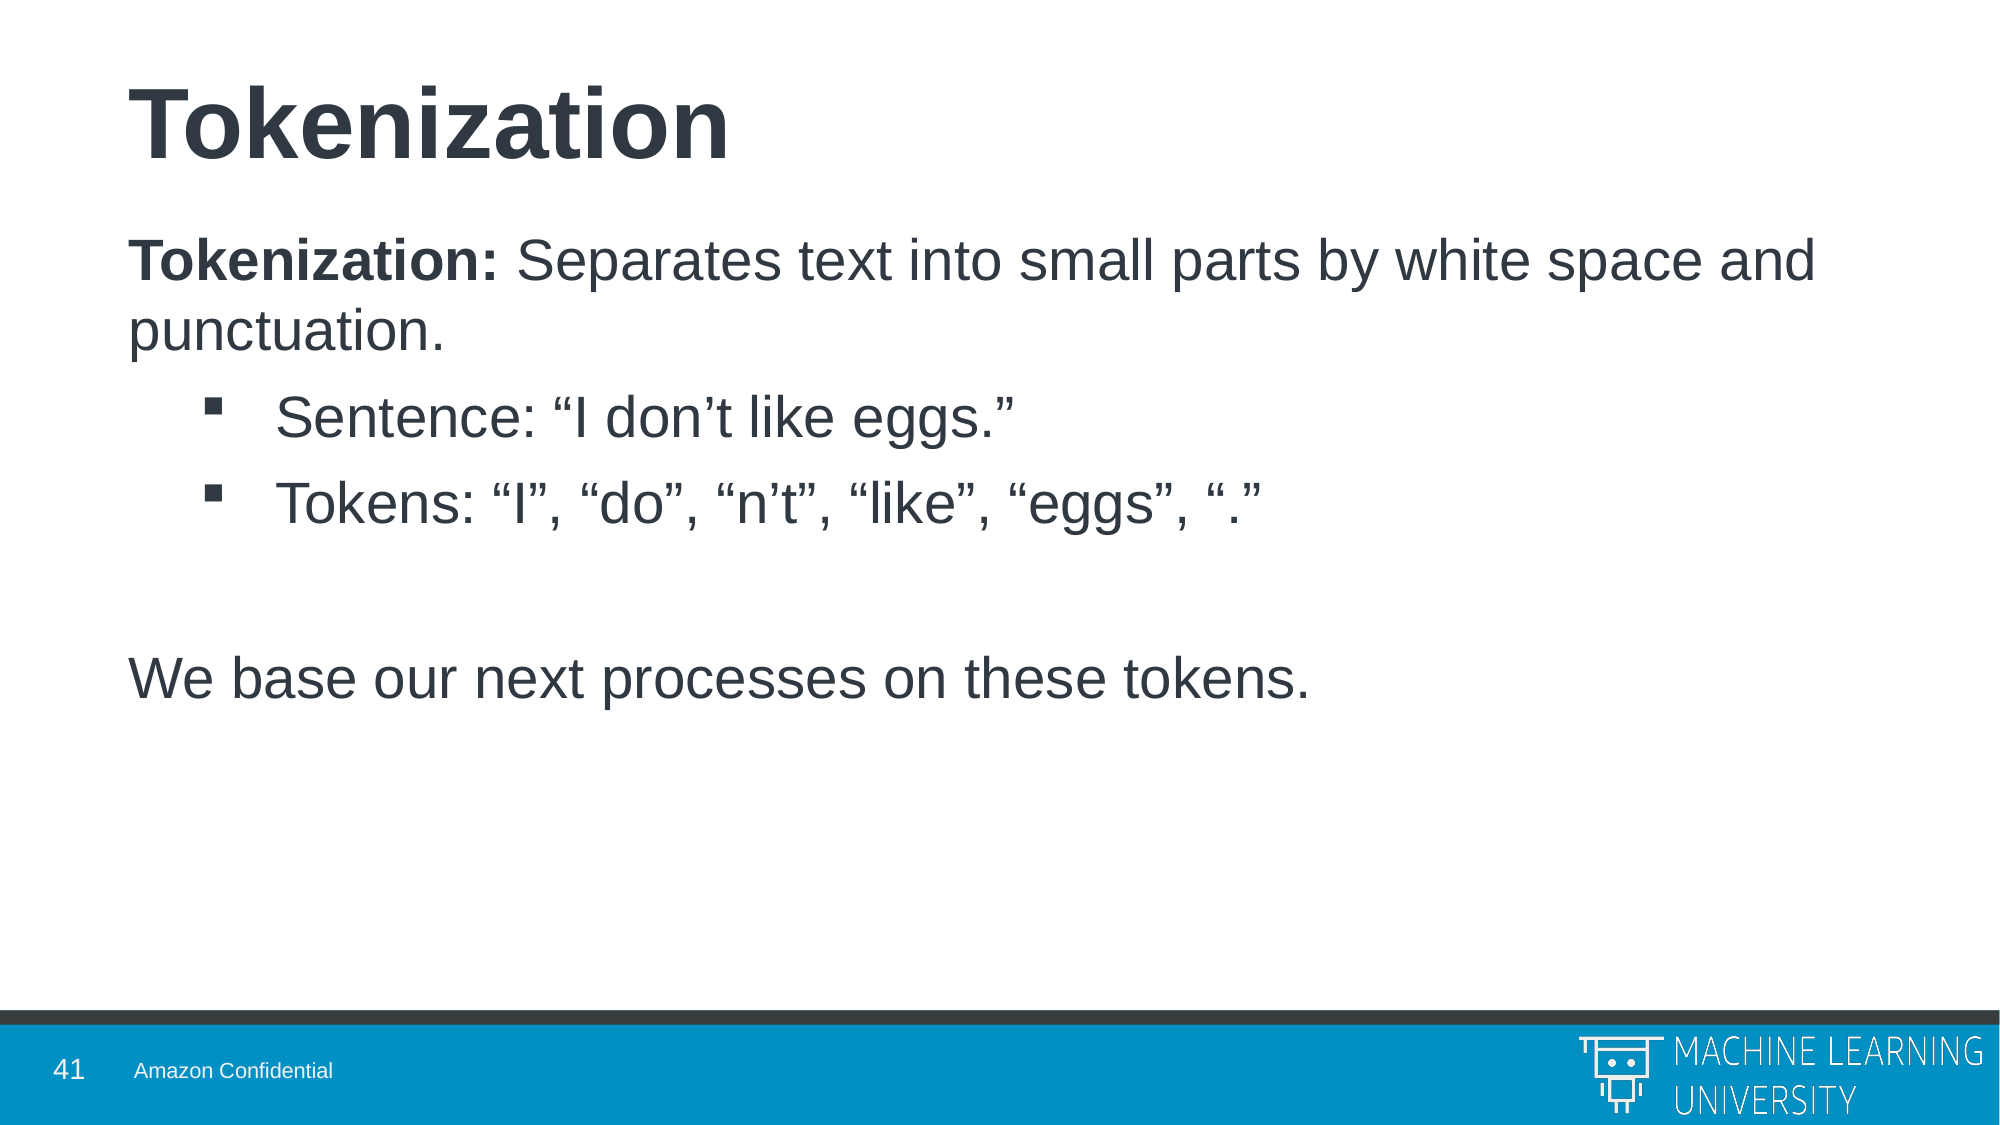

# Tokenization
Tokenization: Separates text into small parts by white space and punctuation.
Sentence: “I don’t like eggs.”
Tokens: “I”, “do”, “n’t”, “like”, “eggs”, “.”

We base our next processes on these tokens.